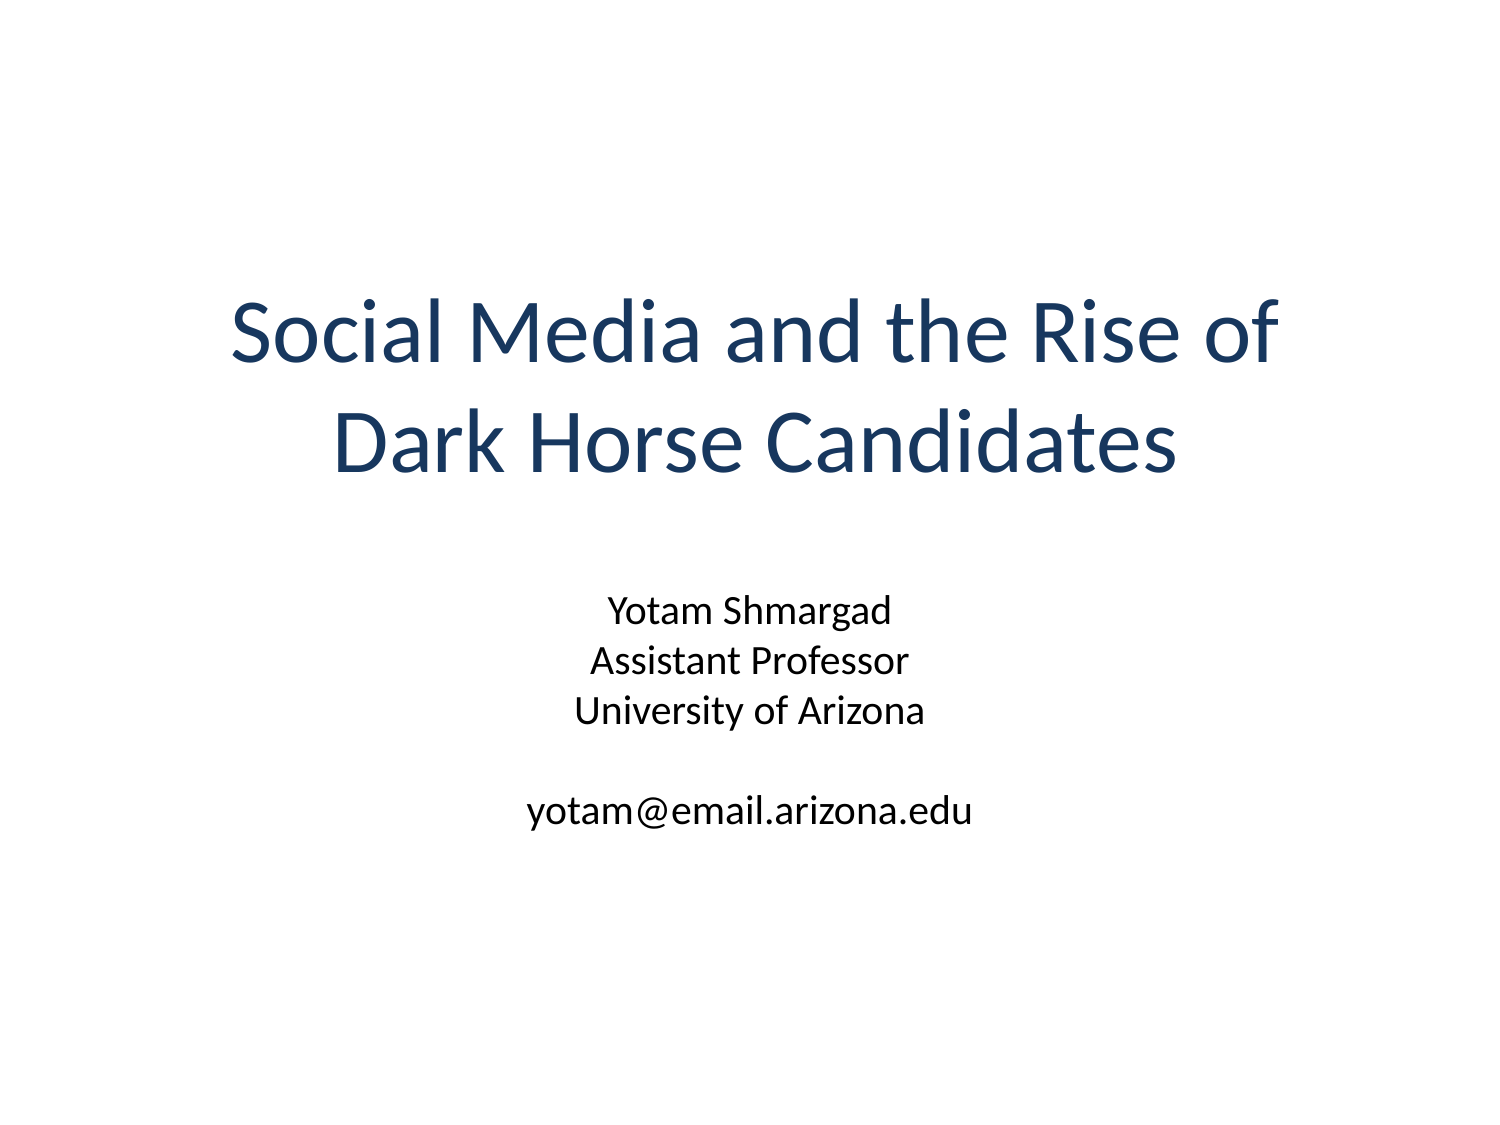

Social Media and the Rise of Dark Horse Candidates
Yotam Shmargad
Assistant Professor
University of Arizona

yotam@email.arizona.edu